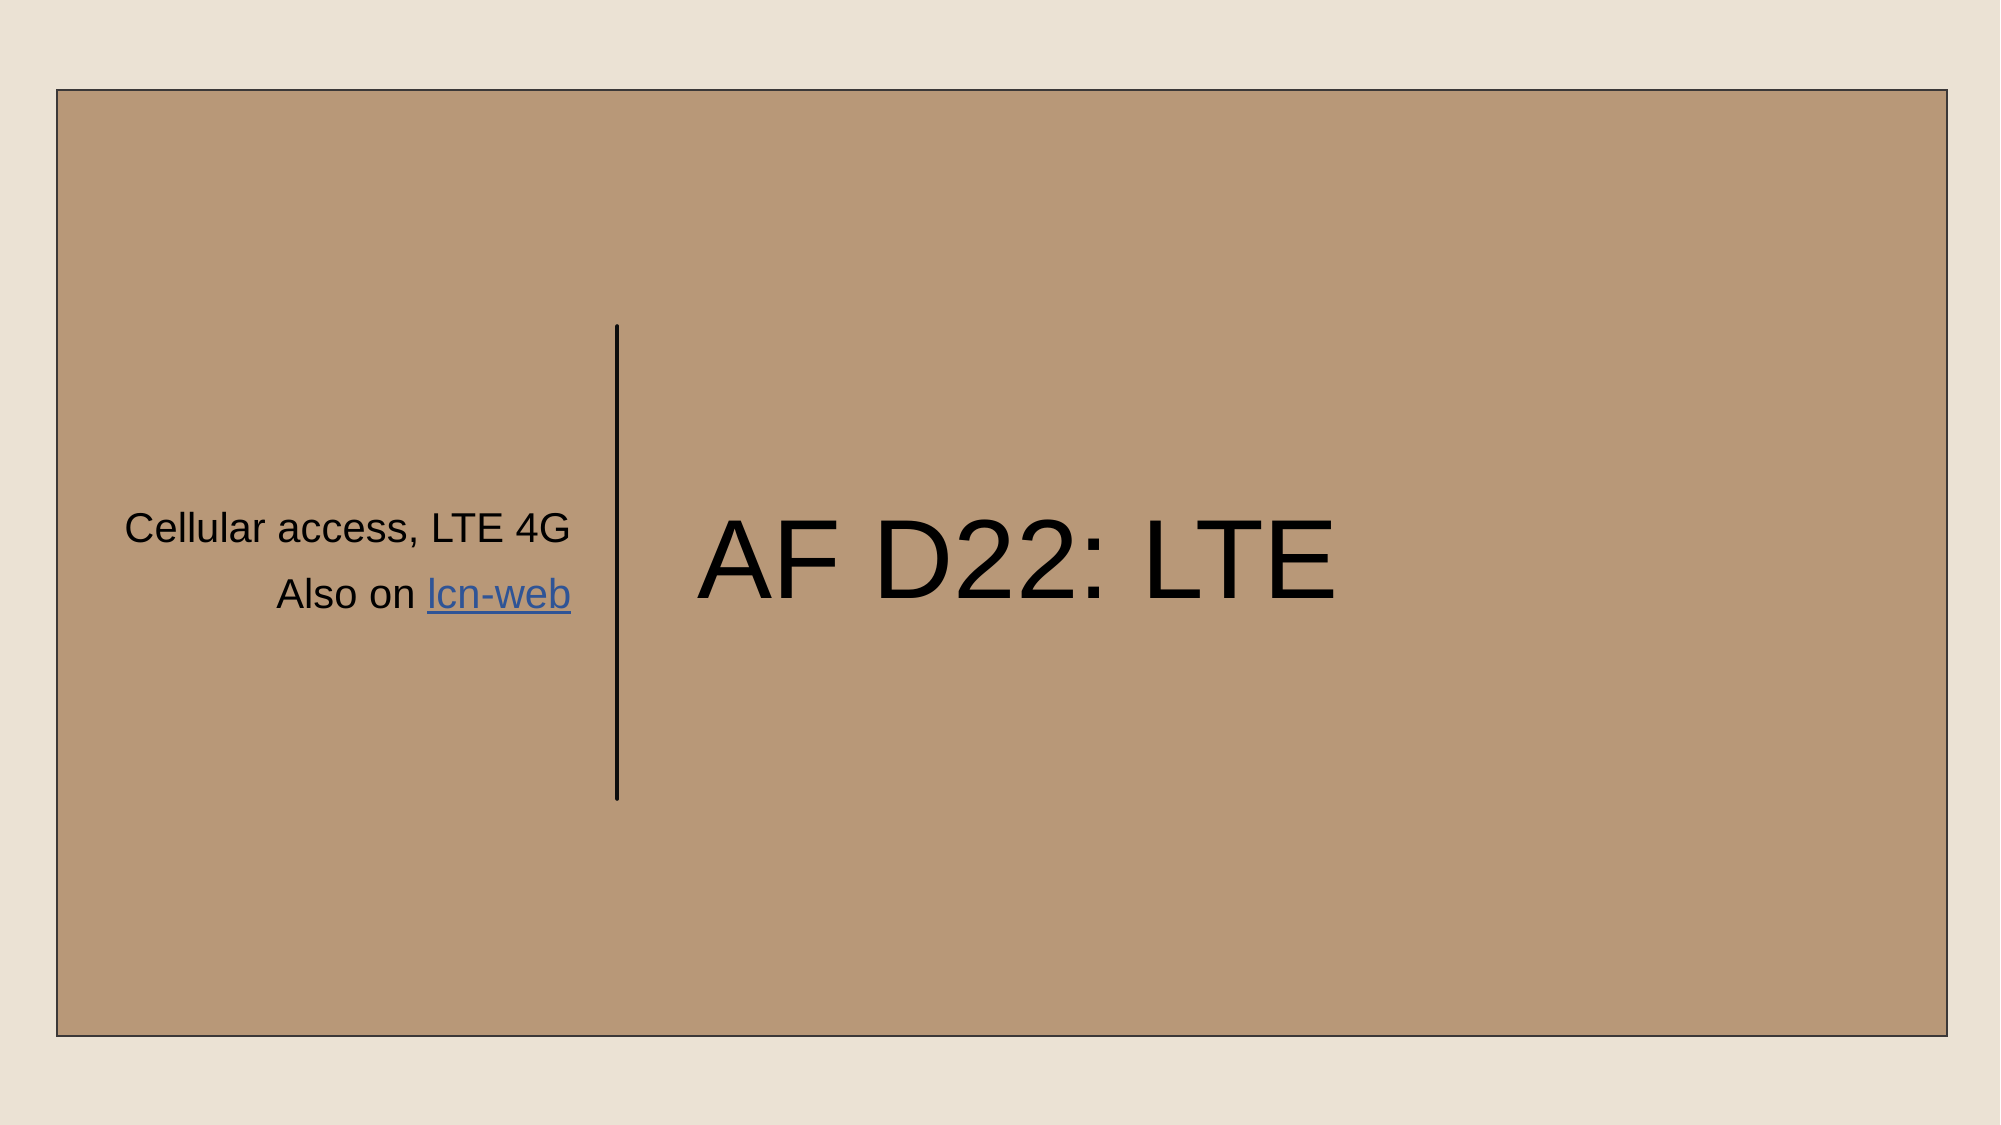

Cellular access, LTE 4G
Also on lcn-web
# AF D22: LTE